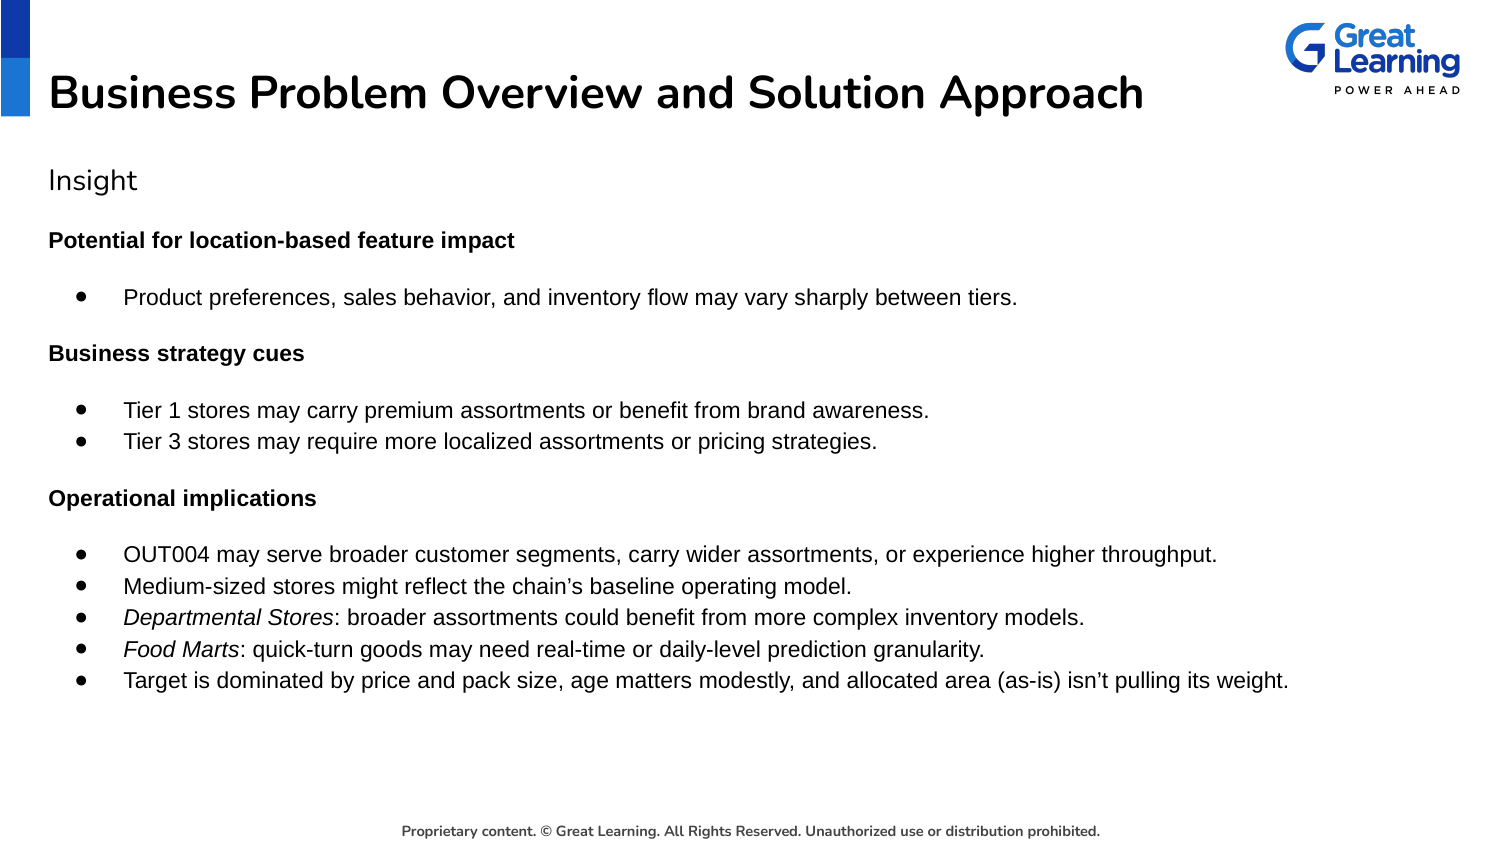

# Business Problem Overview and Solution Approach
Insight
Potential for location-based feature impact
Product preferences, sales behavior, and inventory flow may vary sharply between tiers.
Business strategy cues
Tier 1 stores may carry premium assortments or benefit from brand awareness.
Tier 3 stores may require more localized assortments or pricing strategies.
Operational implications
OUT004 may serve broader customer segments, carry wider assortments, or experience higher throughput.
Medium-sized stores might reflect the chain’s baseline operating model.
Departmental Stores: broader assortments could benefit from more complex inventory models.
Food Marts: quick-turn goods may need real-time or daily-level prediction granularity.
Target is dominated by price and pack size, age matters modestly, and allocated area (as-is) isn’t pulling its weight.